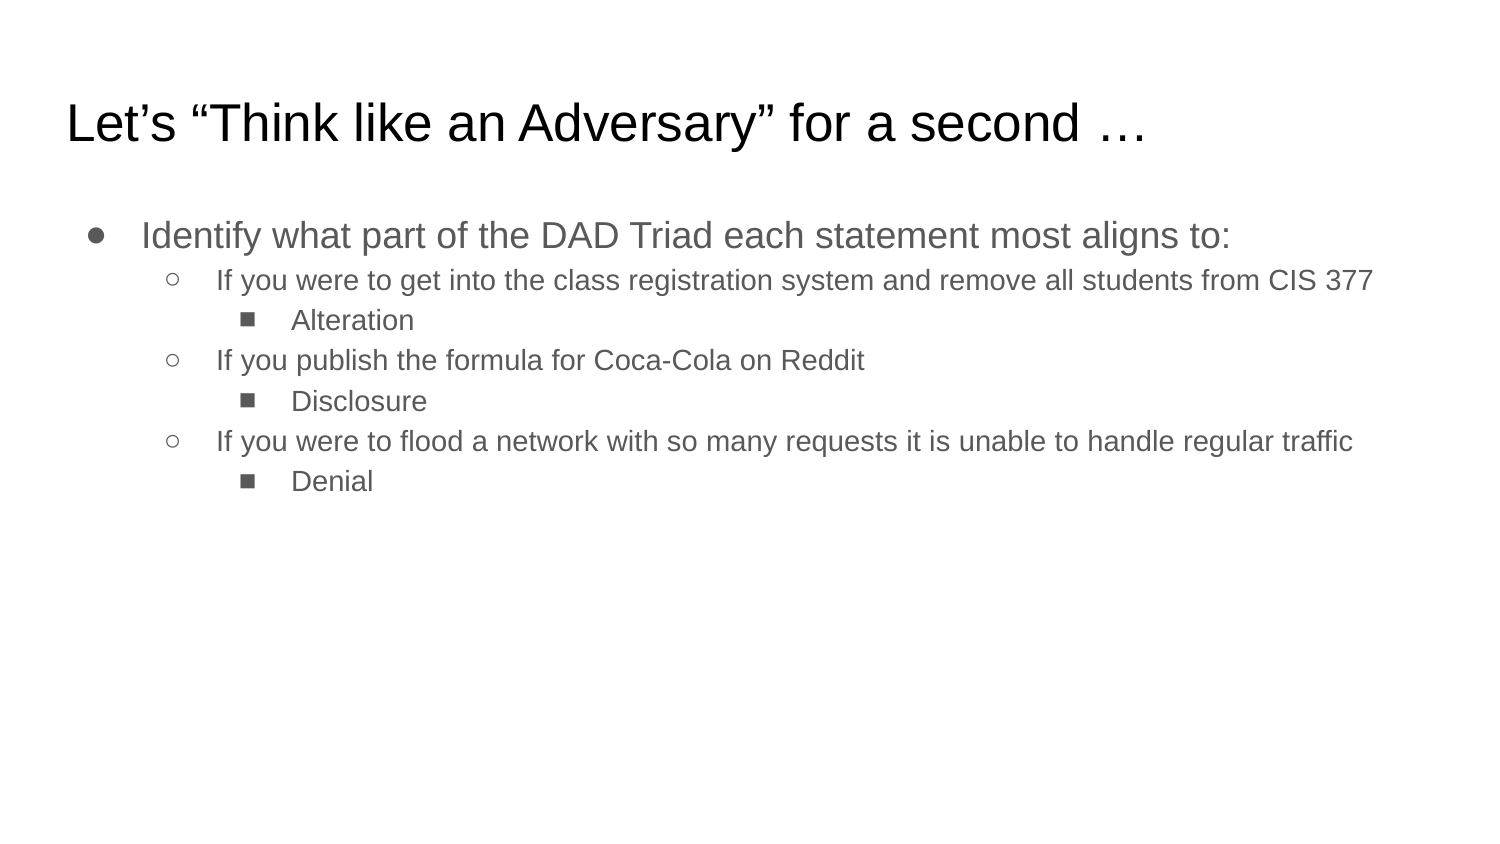

# Let’s “Think like an Adversary” for a second …
Identify what part of the DAD Triad each statement most aligns to:
If you were to get into the class registration system and remove all students from CIS 377
Alteration
If you publish the formula for Coca-Cola on Reddit
Disclosure
If you were to flood a network with so many requests it is unable to handle regular traffic
Denial